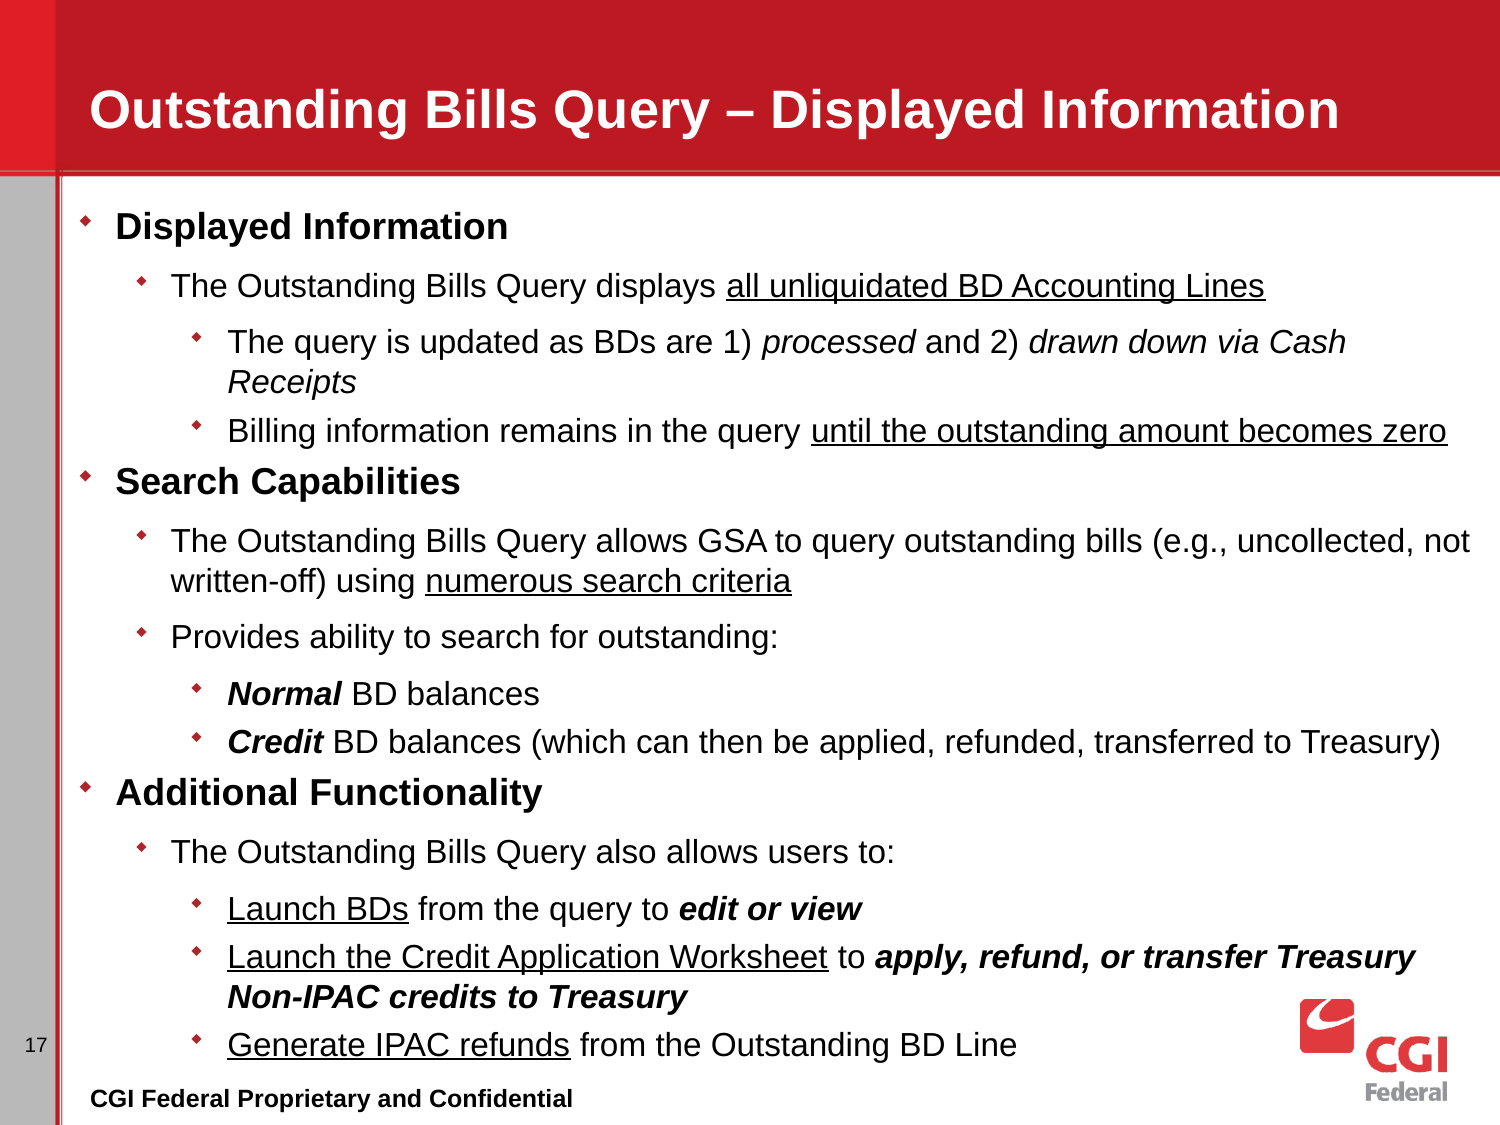

# Outstanding Bills Query – Displayed Information
Displayed Information
The Outstanding Bills Query displays all unliquidated BD Accounting Lines
The query is updated as BDs are 1) processed and 2) drawn down via Cash Receipts
Billing information remains in the query until the outstanding amount becomes zero
Search Capabilities
The Outstanding Bills Query allows GSA to query outstanding bills (e.g., uncollected, not written-off) using numerous search criteria
Provides ability to search for outstanding:
Normal BD balances
Credit BD balances (which can then be applied, refunded, transferred to Treasury)
Additional Functionality
The Outstanding Bills Query also allows users to:
Launch BDs from the query to edit or view
Launch the Credit Application Worksheet to apply, refund, or transfer Treasury Non-IPAC credits to Treasury
Generate IPAC refunds from the Outstanding BD Line
17
CGI Federal Proprietary and Confidential